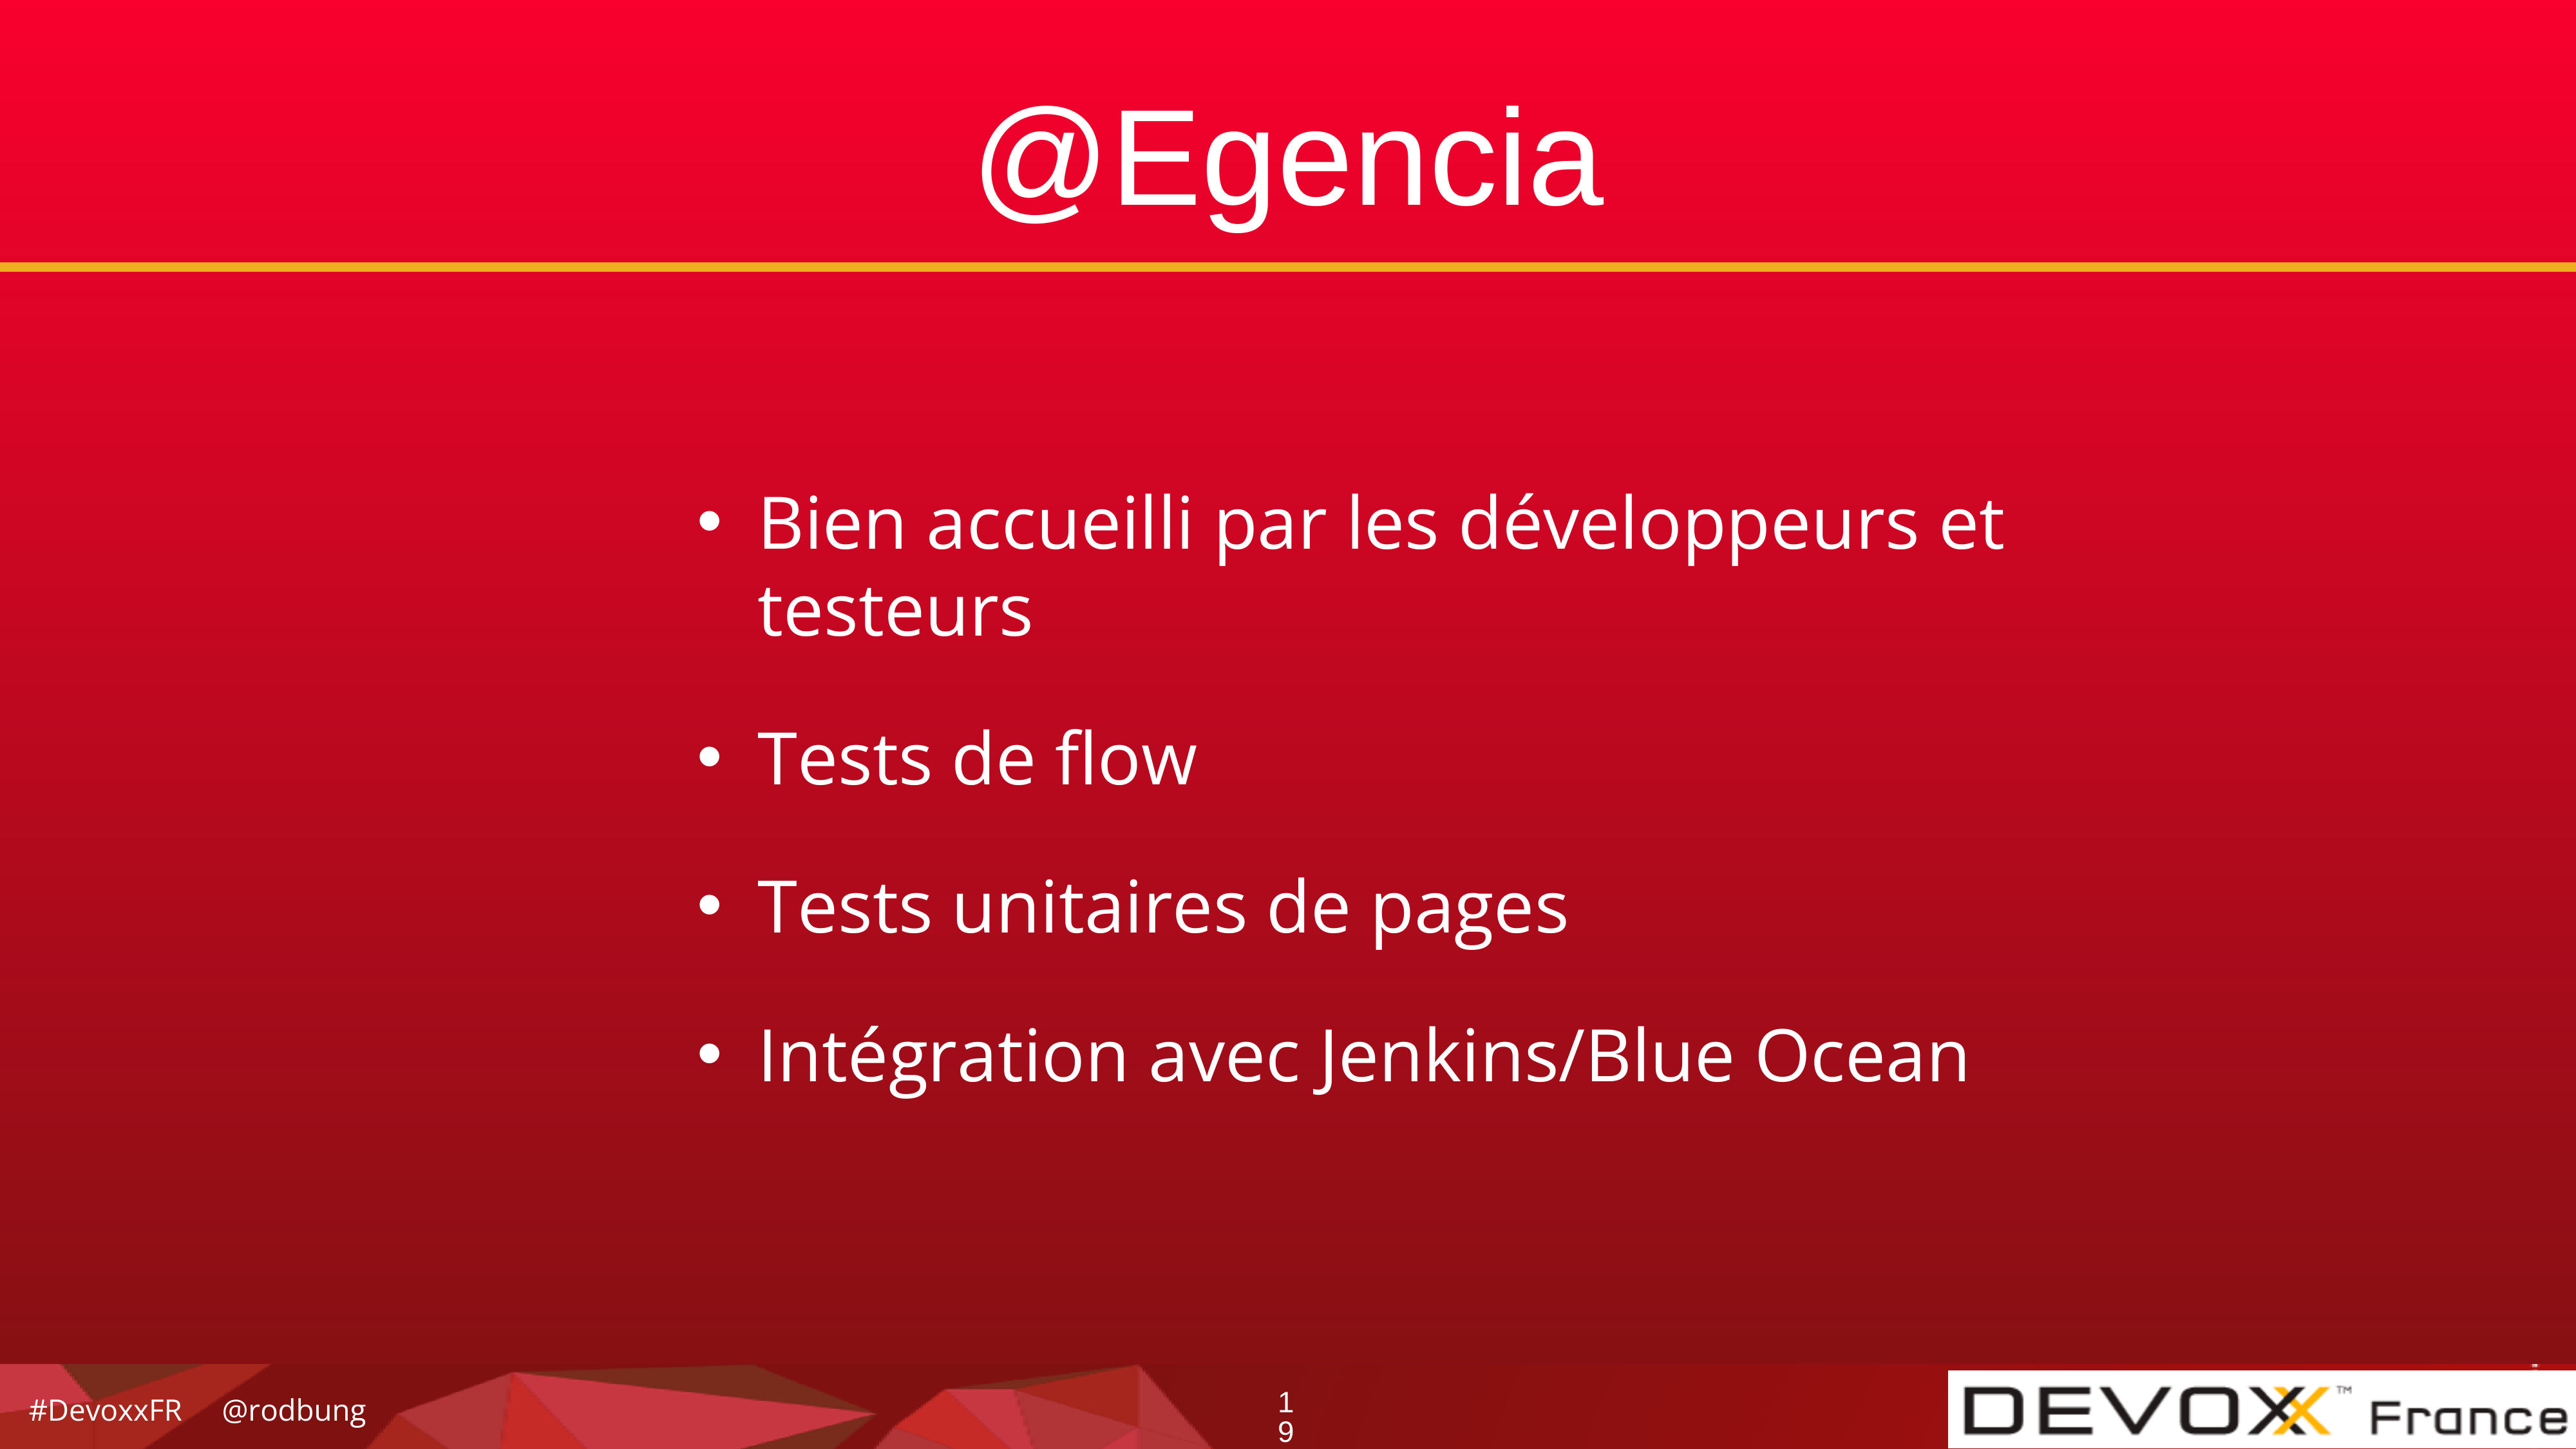

# @Egencia

Bien accueilli par les développeurs et testeurs
Tests de flow
Tests unitaires de pages
Intégration avec Jenkins/Blue Ocean

19